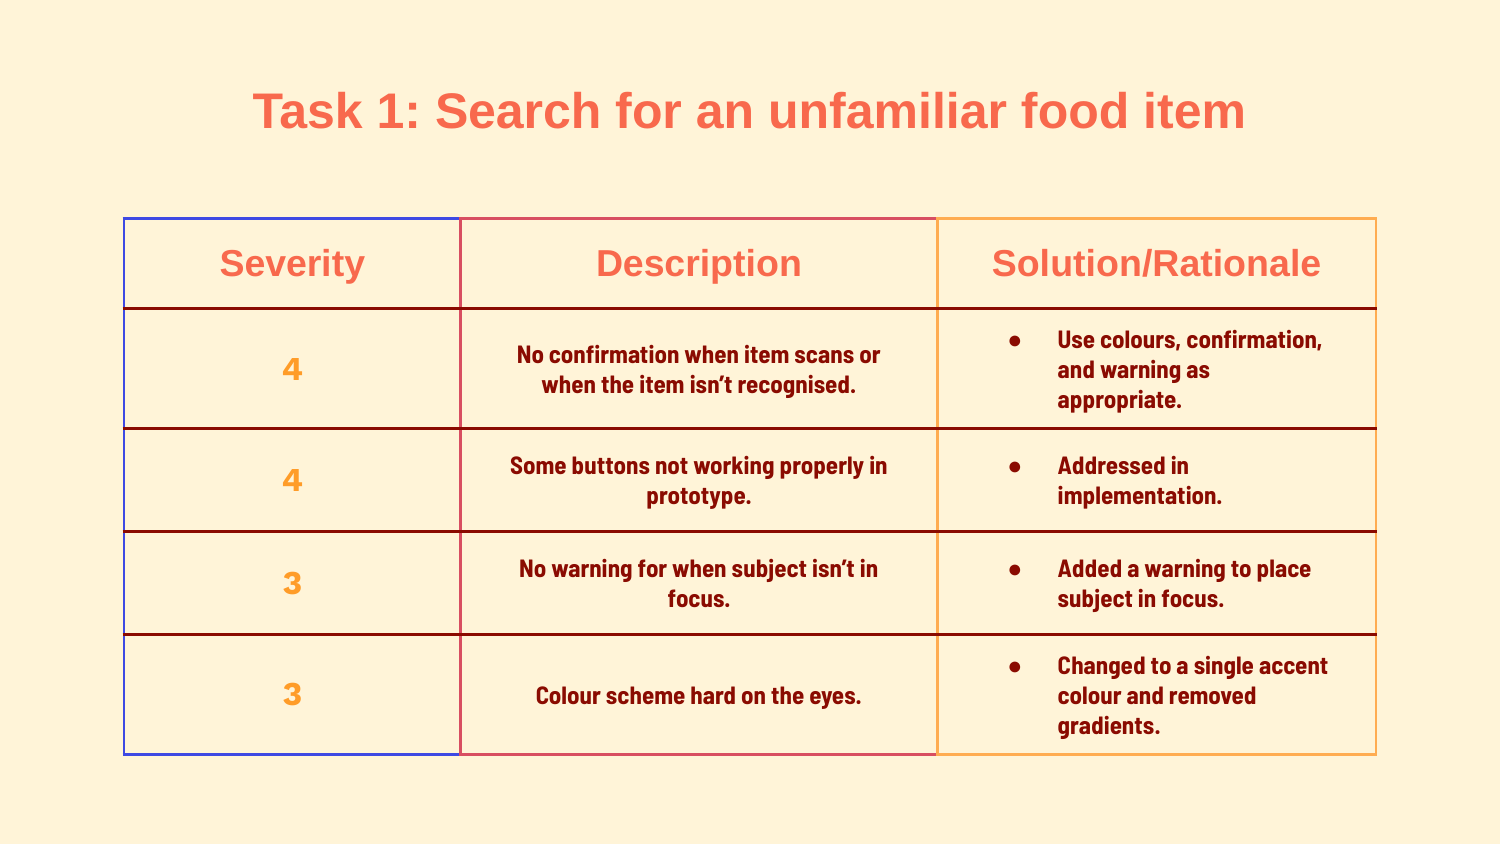

# Task 1: Search for an unfamiliar food item
| Severity | Description | Solution/Rationale |
| --- | --- | --- |
| 4 | No confirmation when item scans or when the item isn’t recognised. | Use colours, confirmation, and warning as appropriate. |
| 4 | Some buttons not working properly in prototype. | Addressed in implementation. |
| 3 | No warning for when subject isn’t in focus. | Added a warning to place subject in focus. |
| 3 | Colour scheme hard on the eyes. | Changed to a single accent colour and removed gradients. |